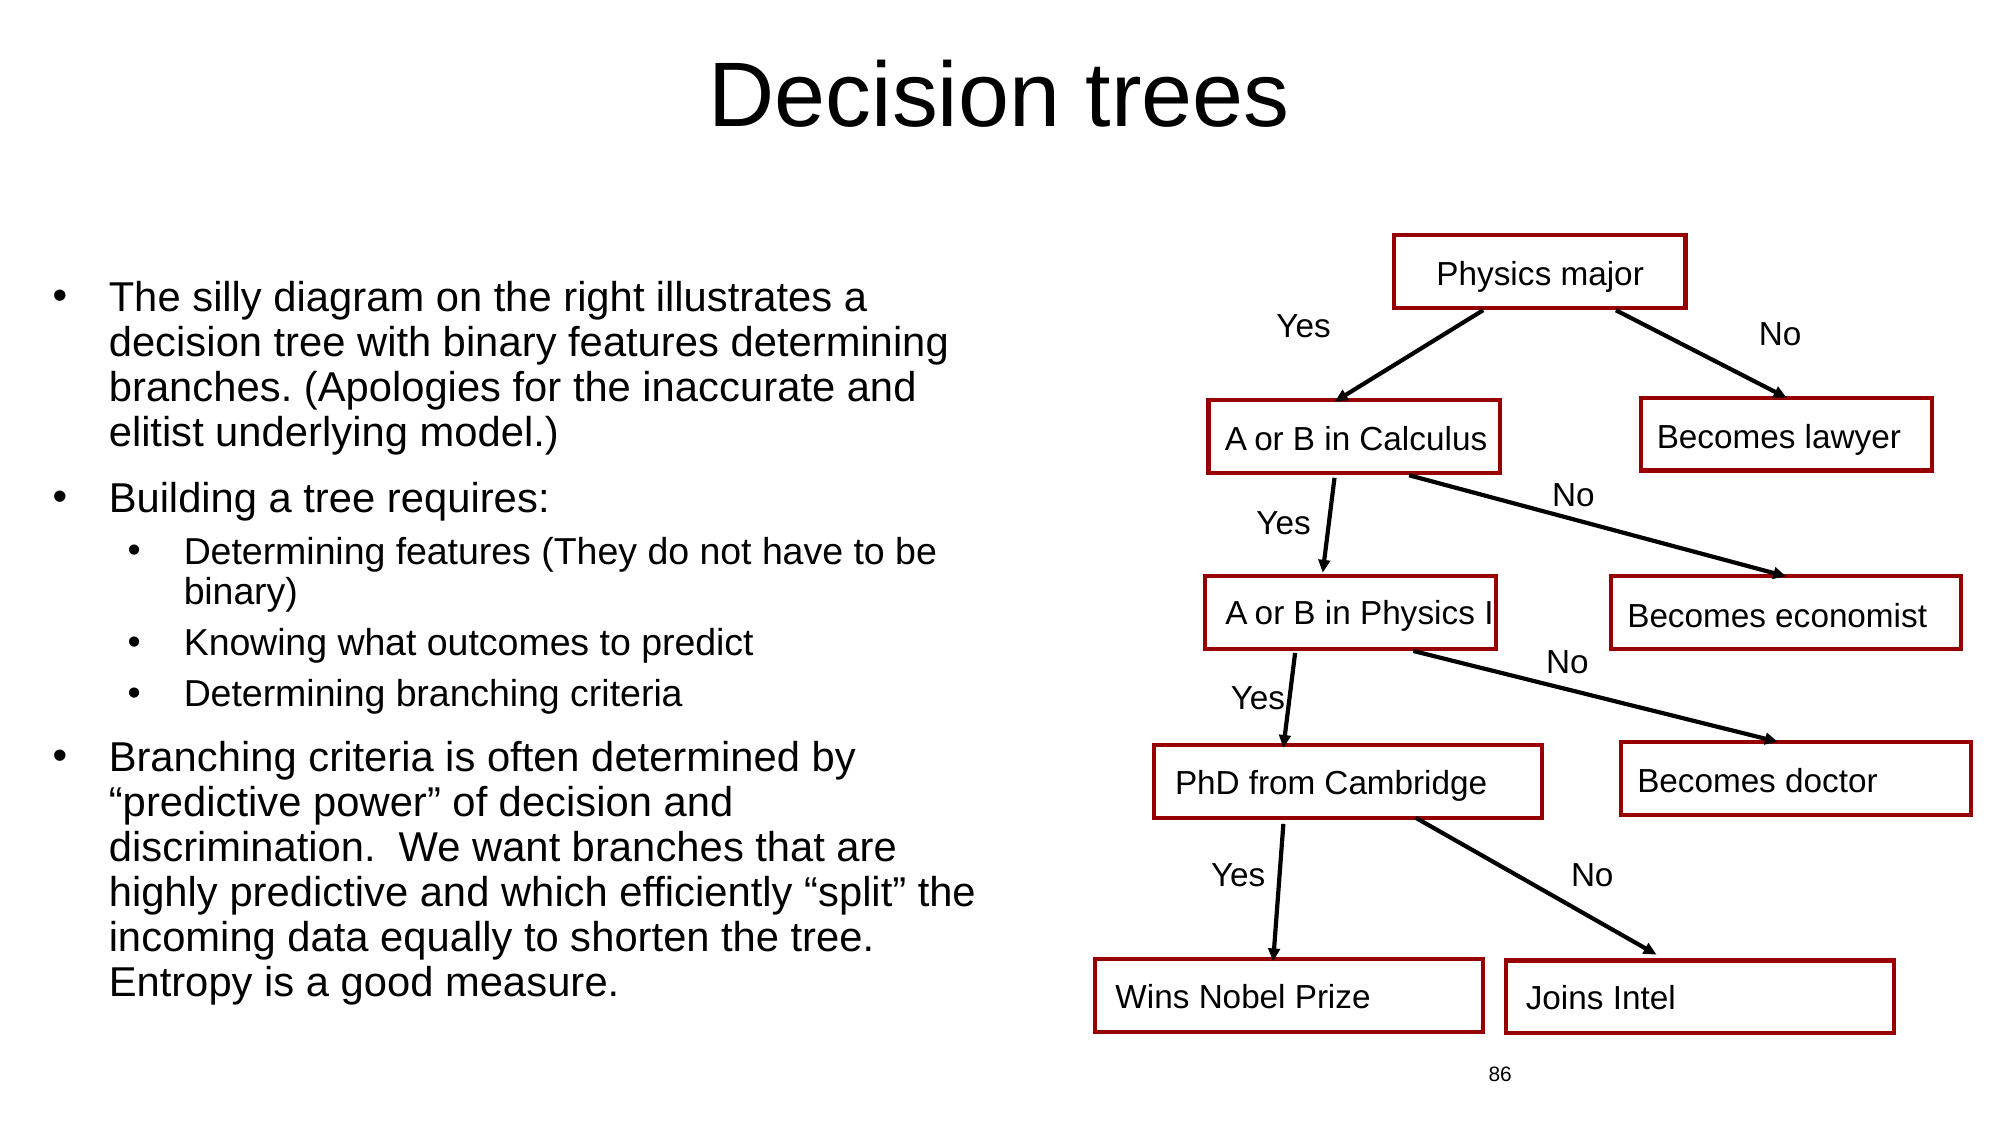

# Decision trees

Physics major
The silly diagram on the right illustrates a decision tree with binary features determining branches. (Apologies for the inaccurate and elitist underlying model.)
Building a tree requires:
Determining features (They do not have to be binary)
Knowing what outcomes to predict
Determining branching criteria
Branching criteria is often determined by “predictive power” of decision and discrimination.  We want branches that are highly predictive and which efficiently “split” the incoming data equally to shorten the tree.  Entropy is a good measure.

Yes
No

Becomes lawyer
A or B in Calculus
No
Yes

A or B in Physics I
Becomes economist
No
Yes

Becomes doctor
PhD from Cambridge
No
Yes

Wins Nobel Prize
Joins Intel
86